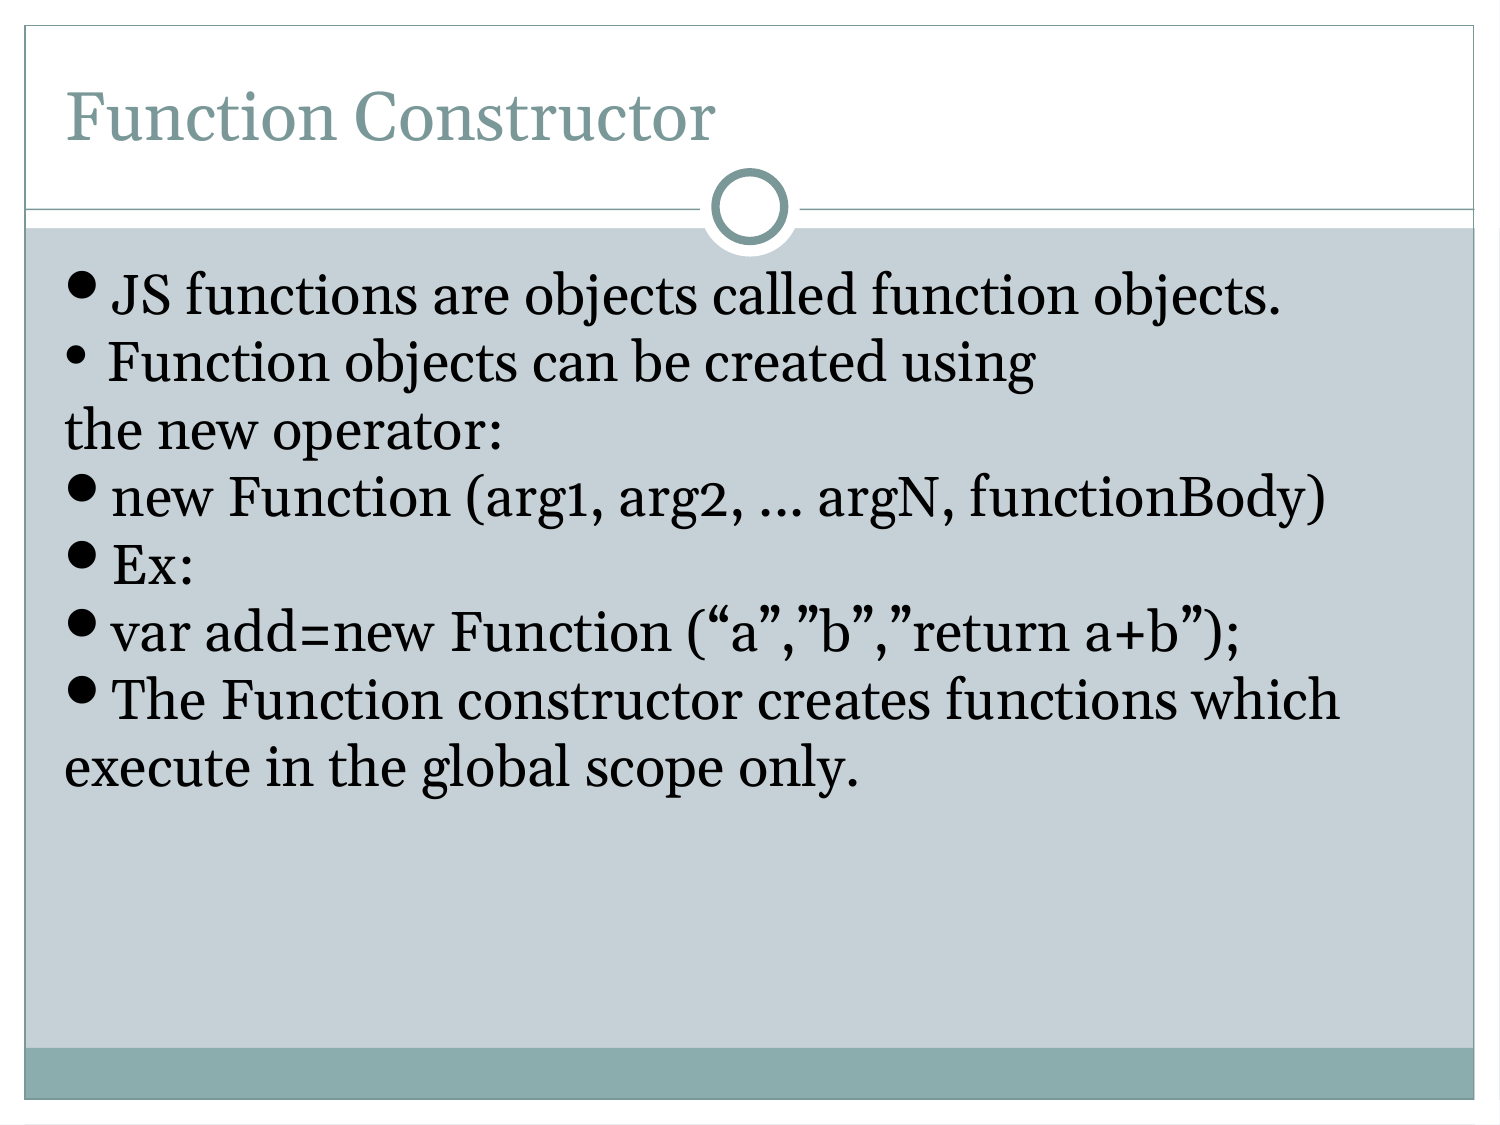

Function Constructor
JS functions are objects called function objects.
 Function objects can be created using the new operator:
new Function (arg1, arg2, ... argN, functionBody)
Ex:
var add=new Function (“a”,”b”,”return a+b”);
The Function constructor creates functions which execute in the global scope only.